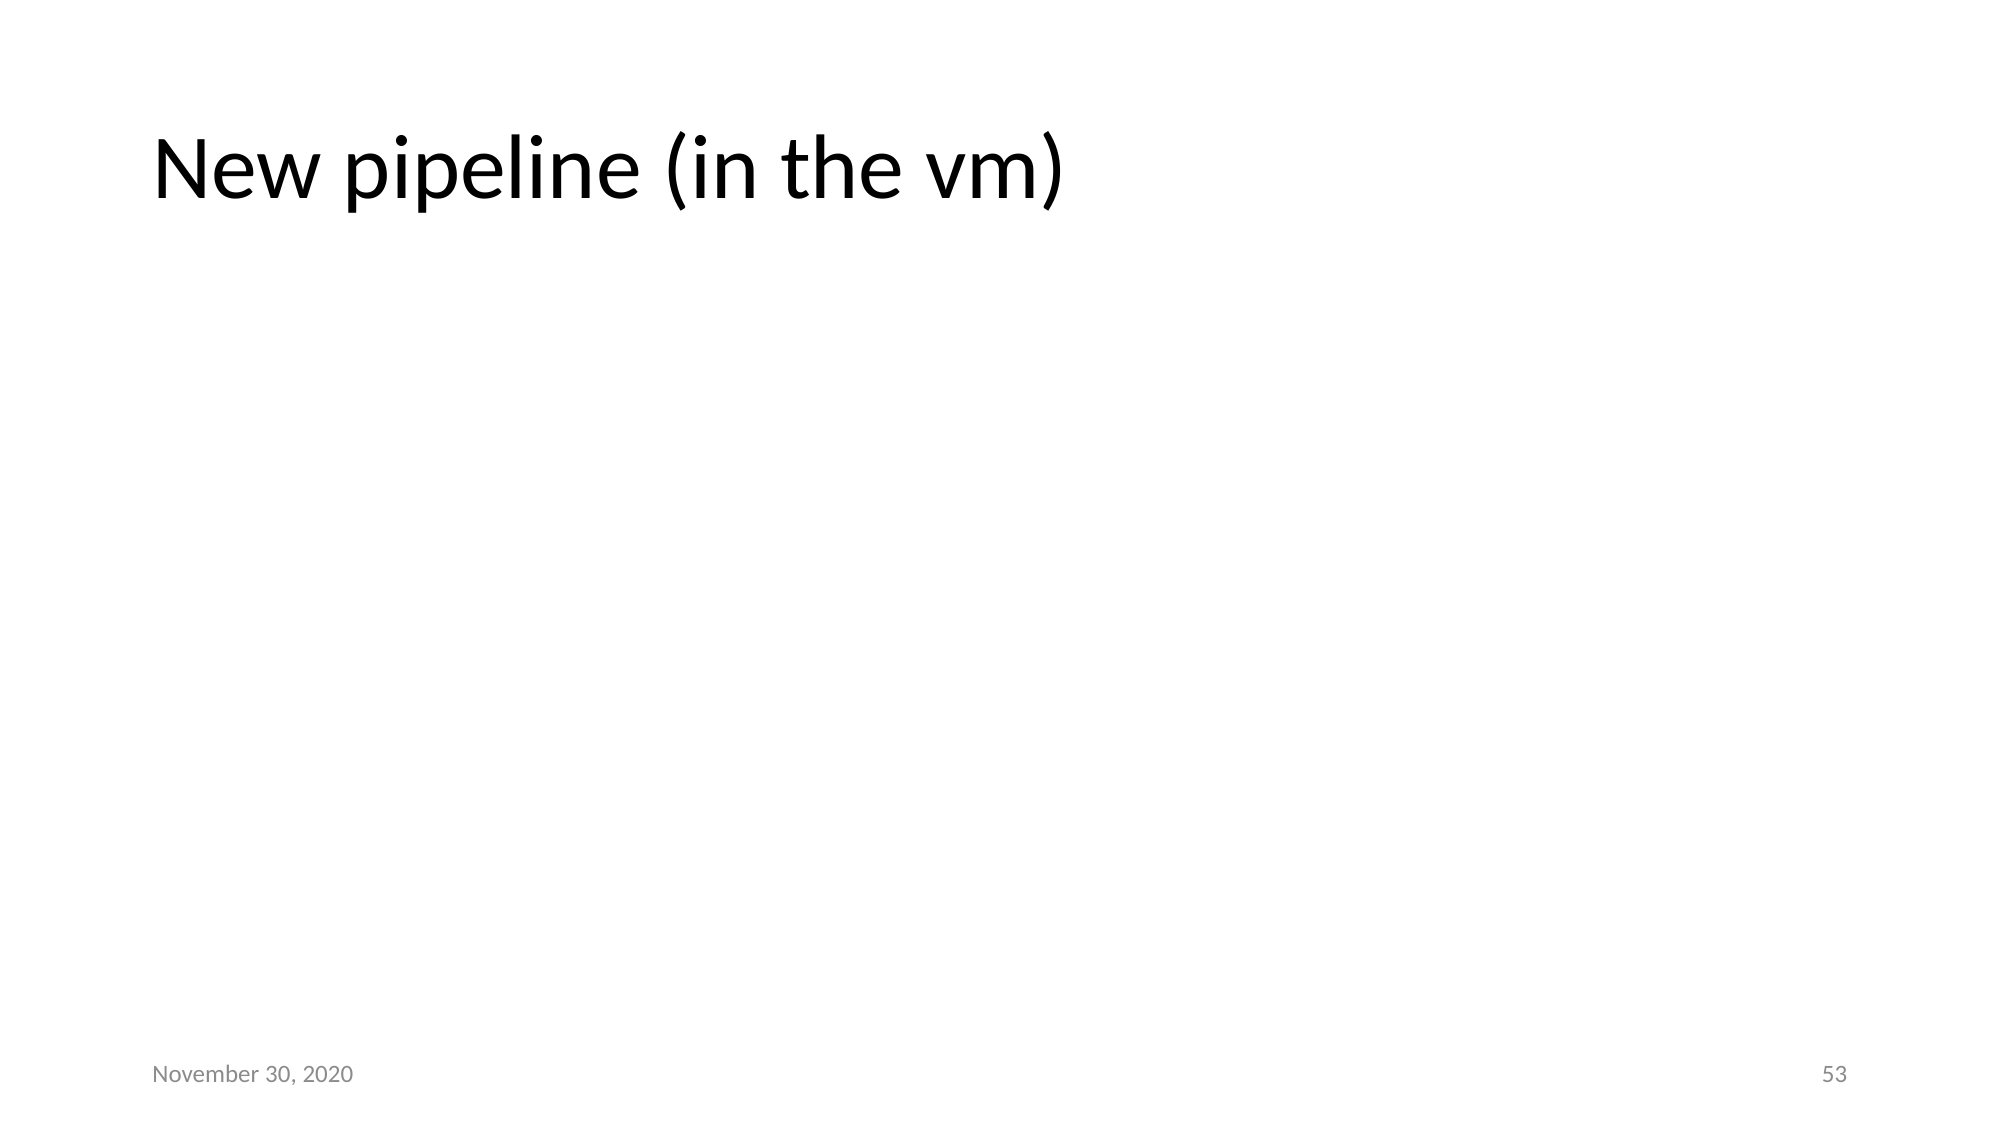

# New pipeline (in the vm)

November 30, 2020
53